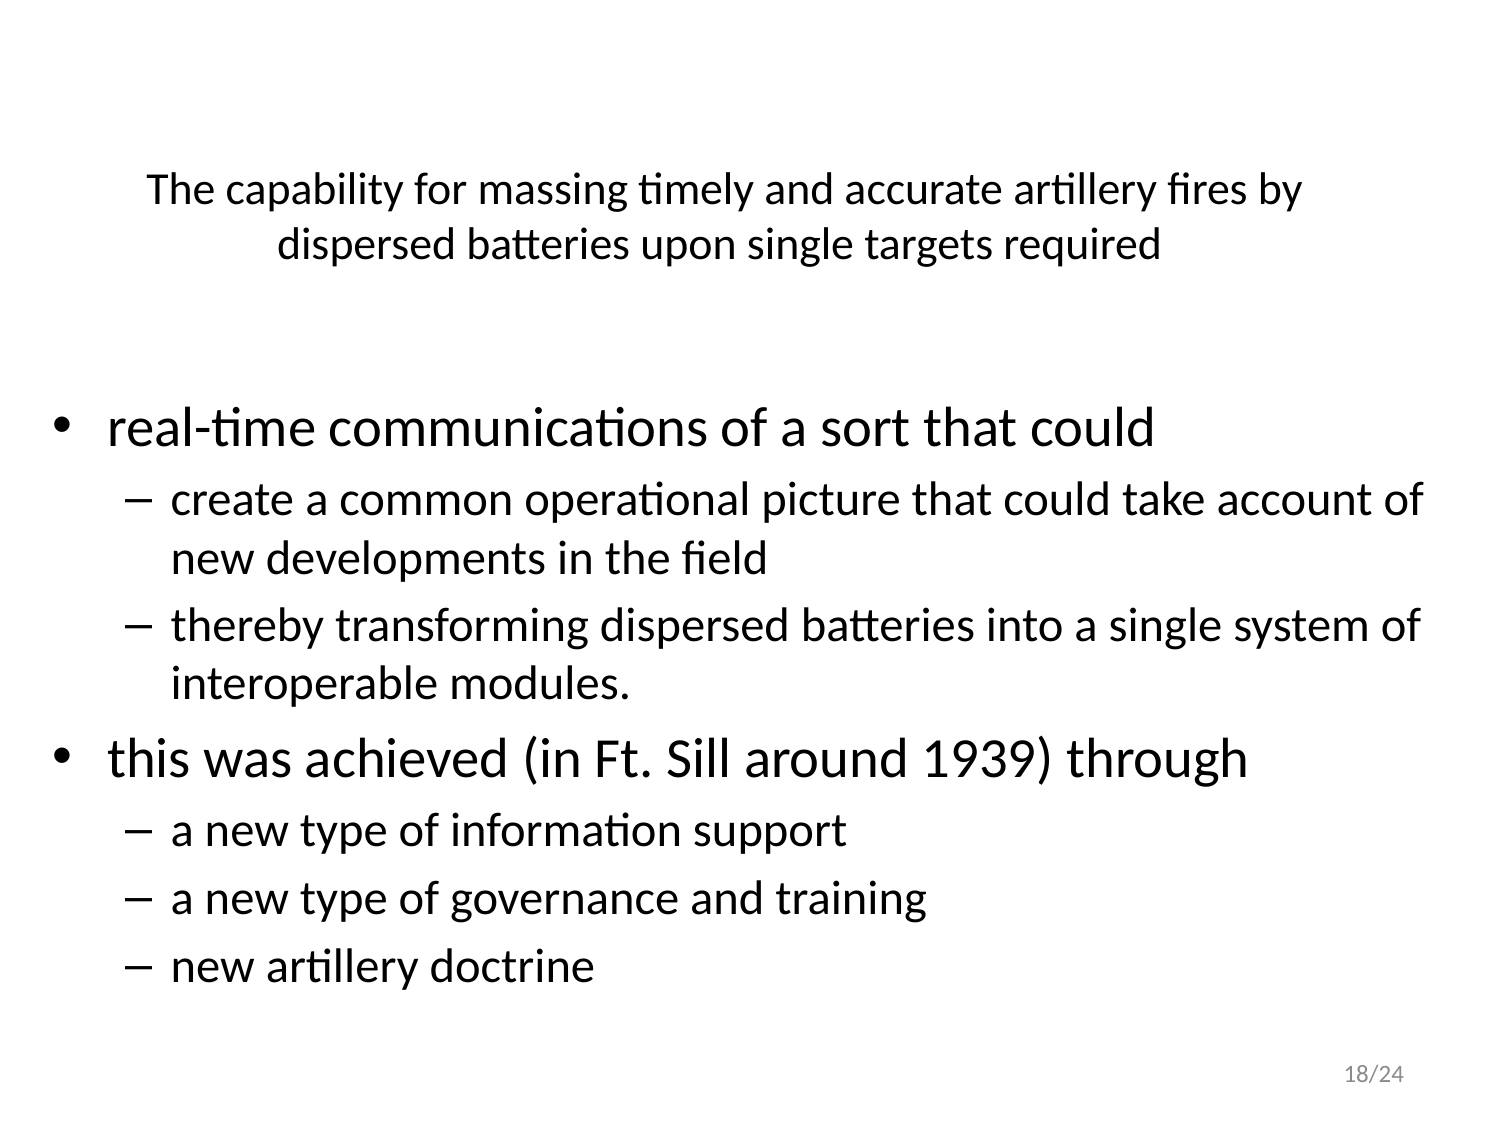

# The capability for massing timely and accurate artillery fires by dispersed batteries upon single targets required
real-time communications of a sort that could
create a common operational picture that could take account of new developments in the field
thereby transforming dispersed batteries into a single system of interoperable modules.
this was achieved (in Ft. Sill around 1939) through
a new type of information support
a new type of governance and training
new artillery doctrine

18/24